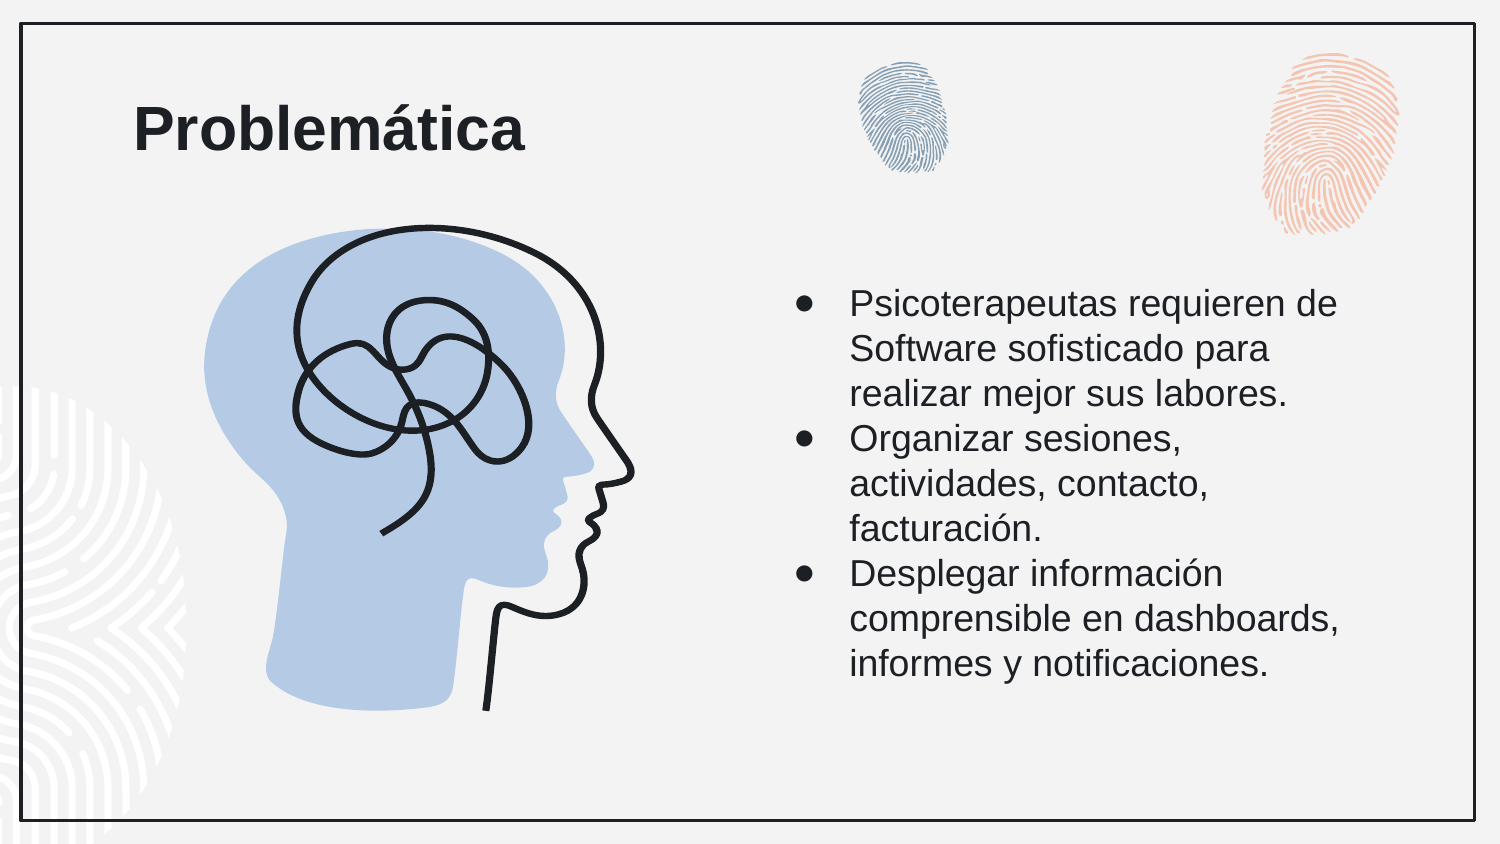

# Problemática

Psicoterapeutas requieren de Software sofisticado para realizar mejor sus labores.
Organizar sesiones, actividades, contacto, facturación.
Desplegar información comprensible en dashboards, informes y notificaciones.